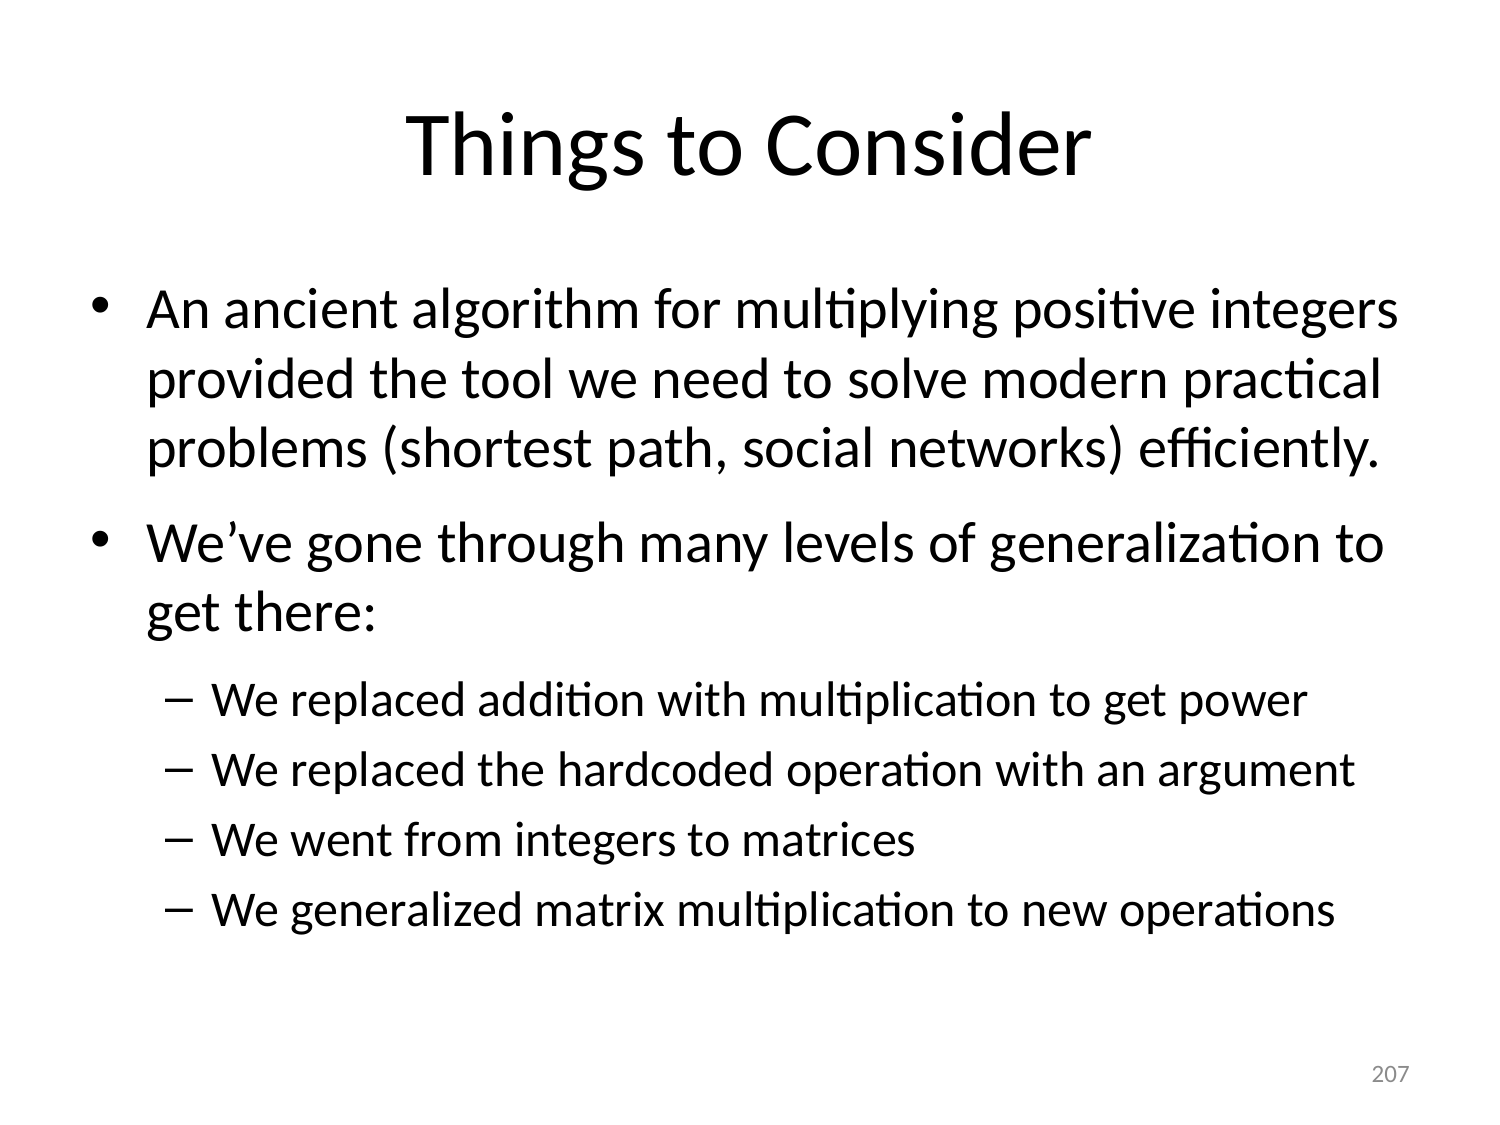

# Things to Consider
An ancient algorithm for multiplying positive integers provided the tool we need to solve modern practical problems (shortest path, social networks) efficiently.
We’ve gone through many levels of generalization to get there:
We replaced addition with multiplication to get power
We replaced the hardcoded operation with an argument
We went from integers to matrices
We generalized matrix multiplication to new operations
207